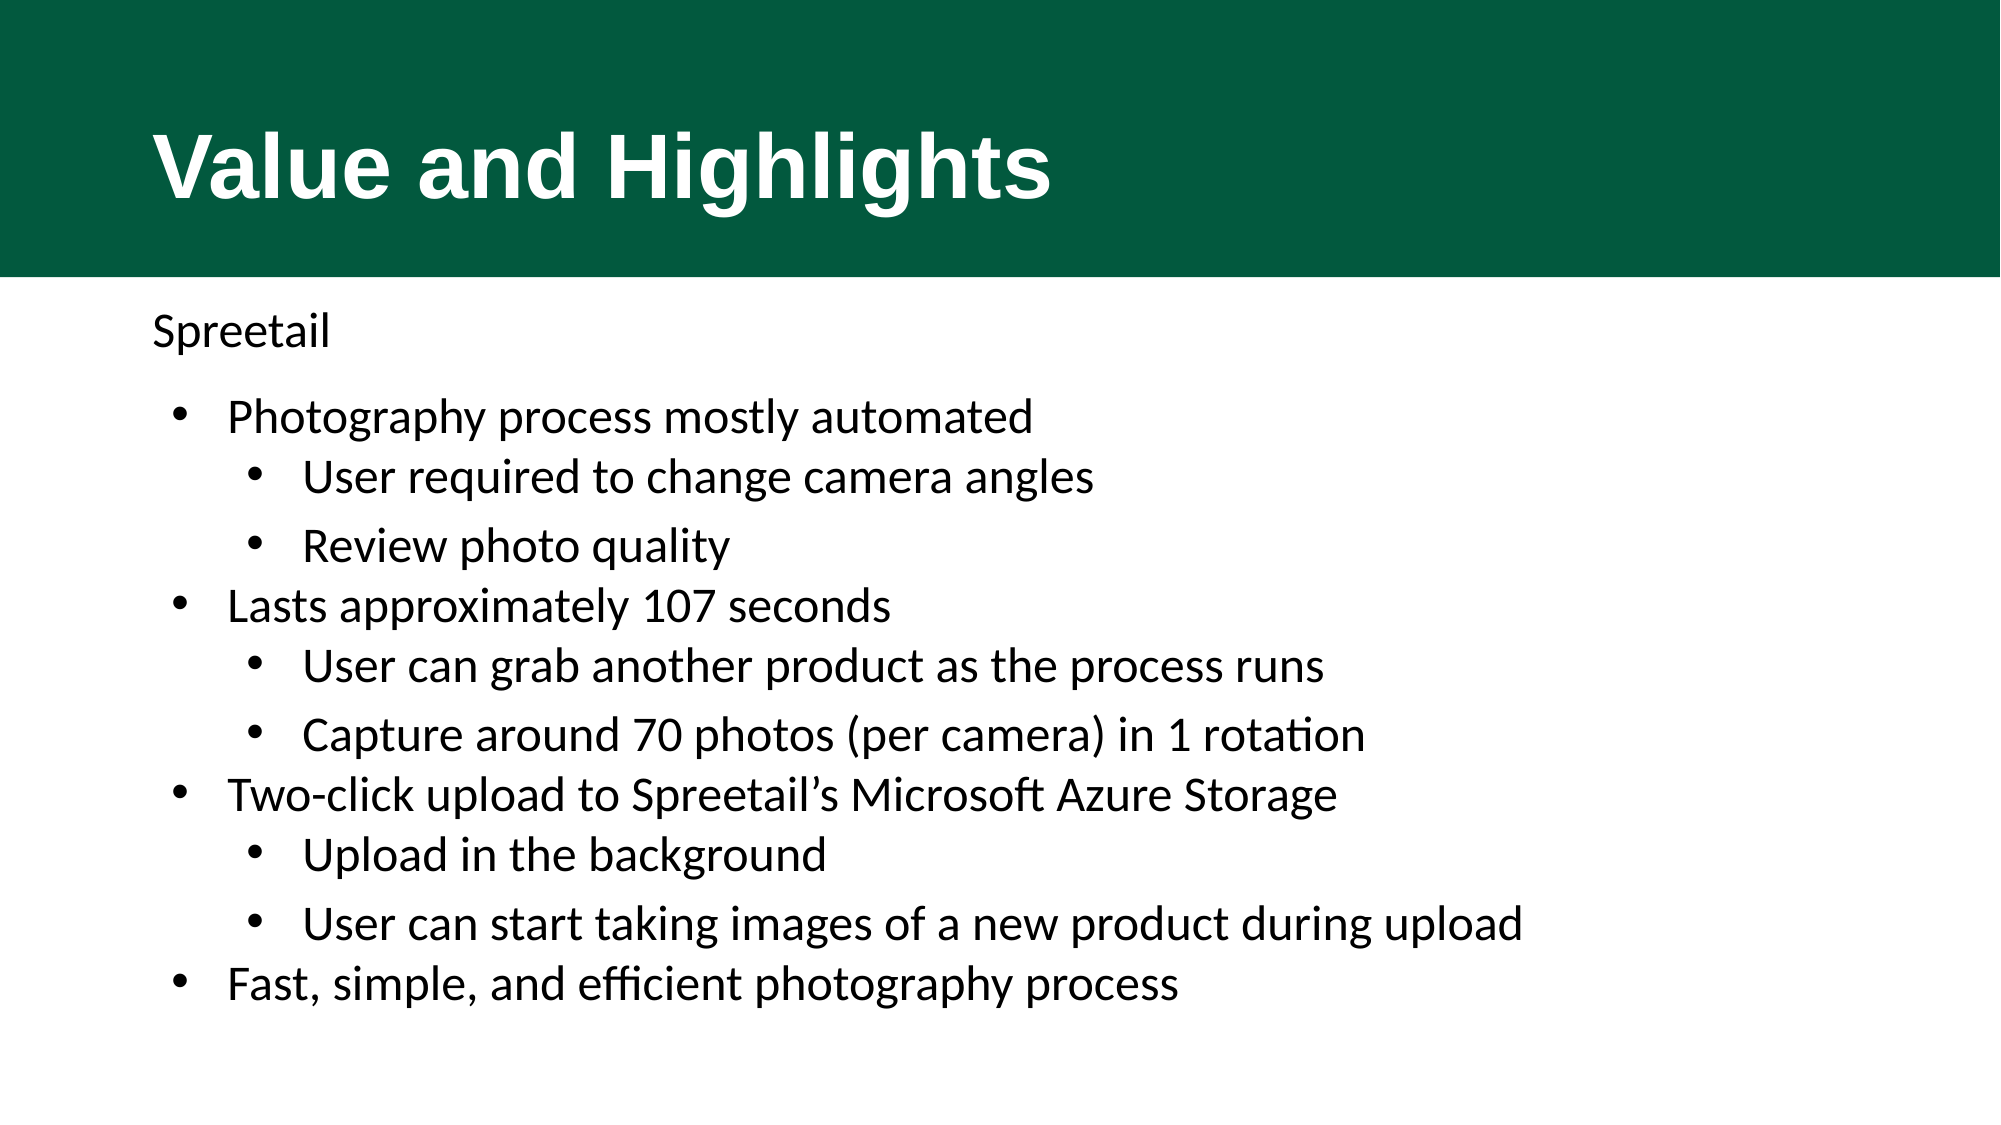

# Value and Highlights
Spreetail
Photography process mostly automated
User required to change camera angles
Review photo quality
Lasts approximately 107 seconds
User can grab another product as the process runs
Capture around 70 photos (per camera) in 1 rotation
Two-click upload to Spreetail’s Microsoft Azure Storage
Upload in the background
User can start taking images of a new product during upload
Fast, simple, and efficient photography process